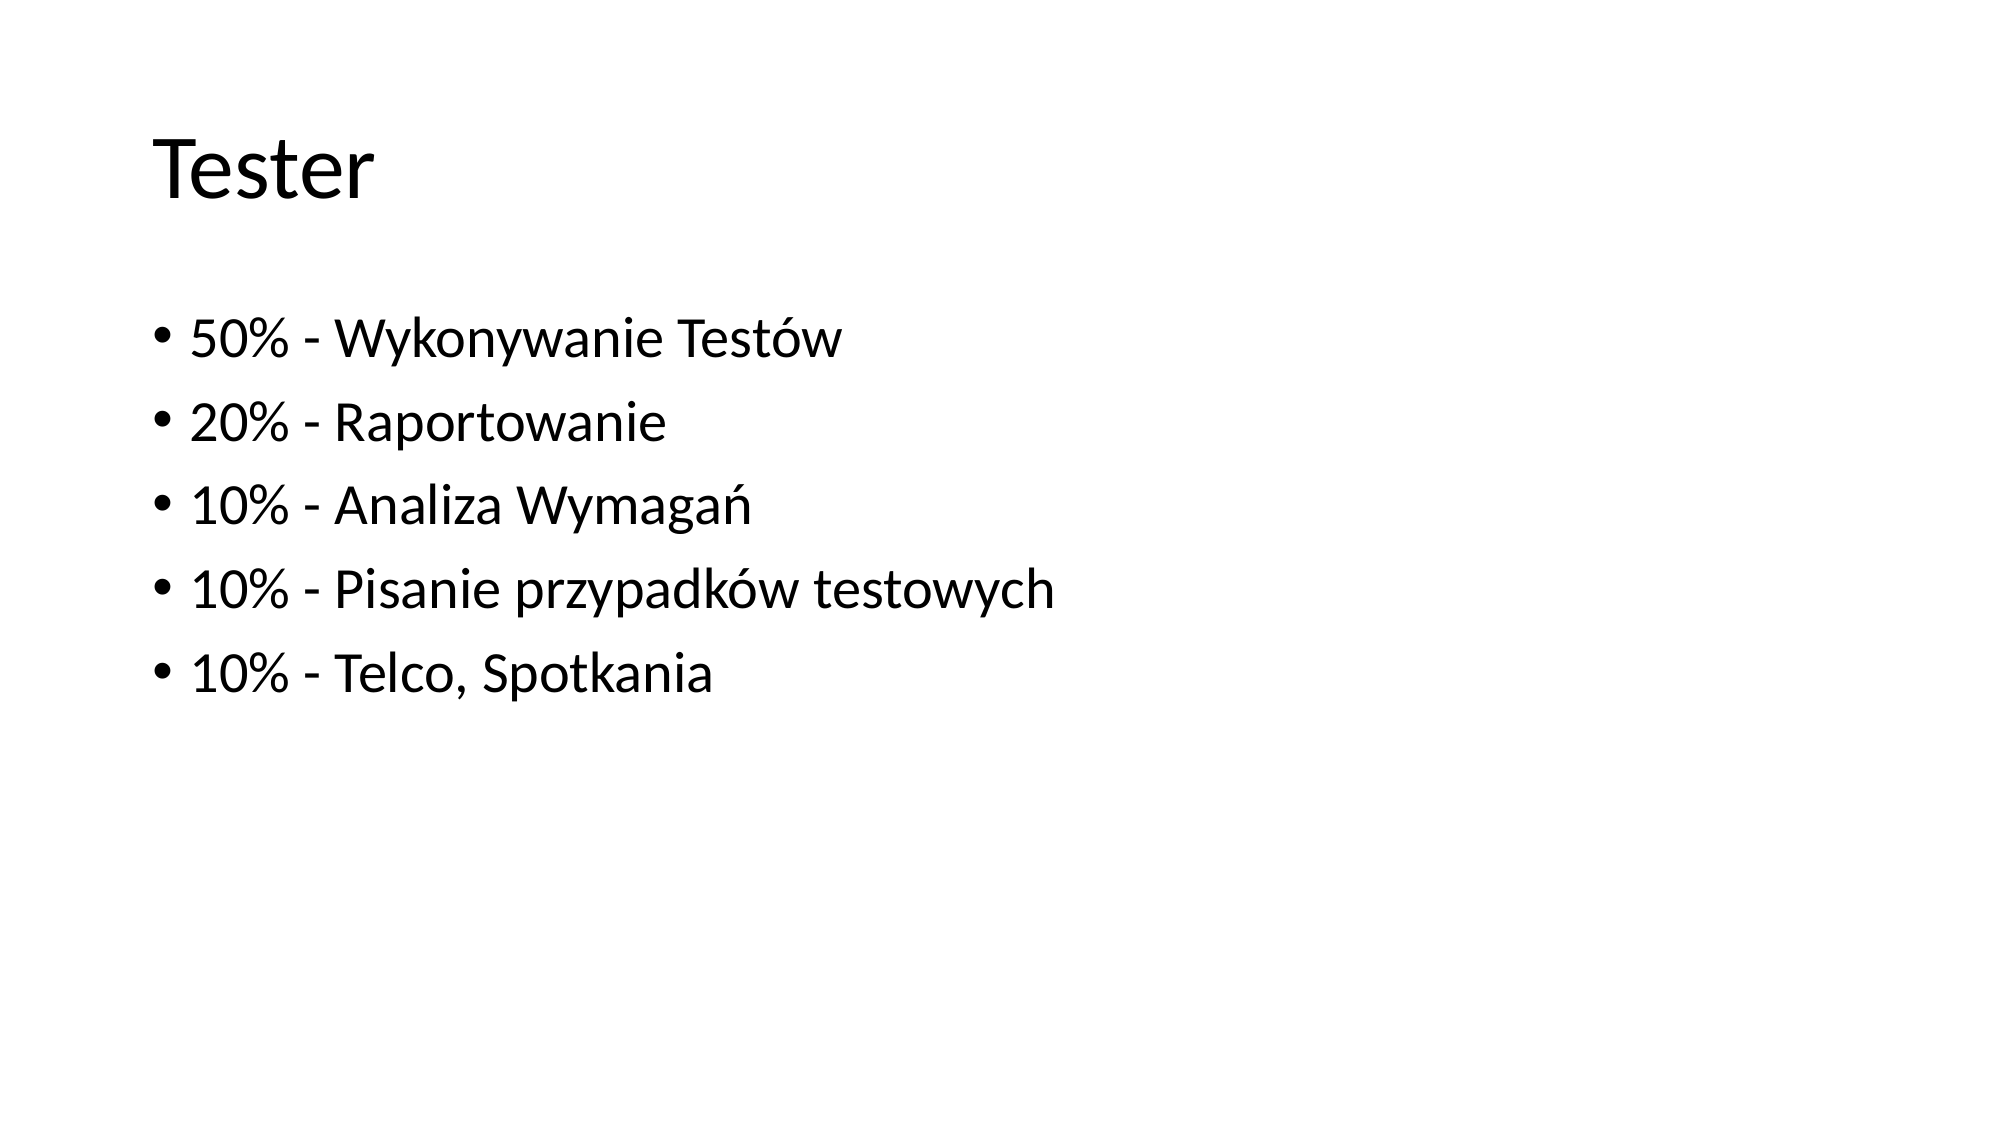

# Tester
50% - Wykonywanie Testów
20% - Raportowanie
10% - Analiza Wymagań
10% - Pisanie przypadków testowych
10% - Telco, Spotkania